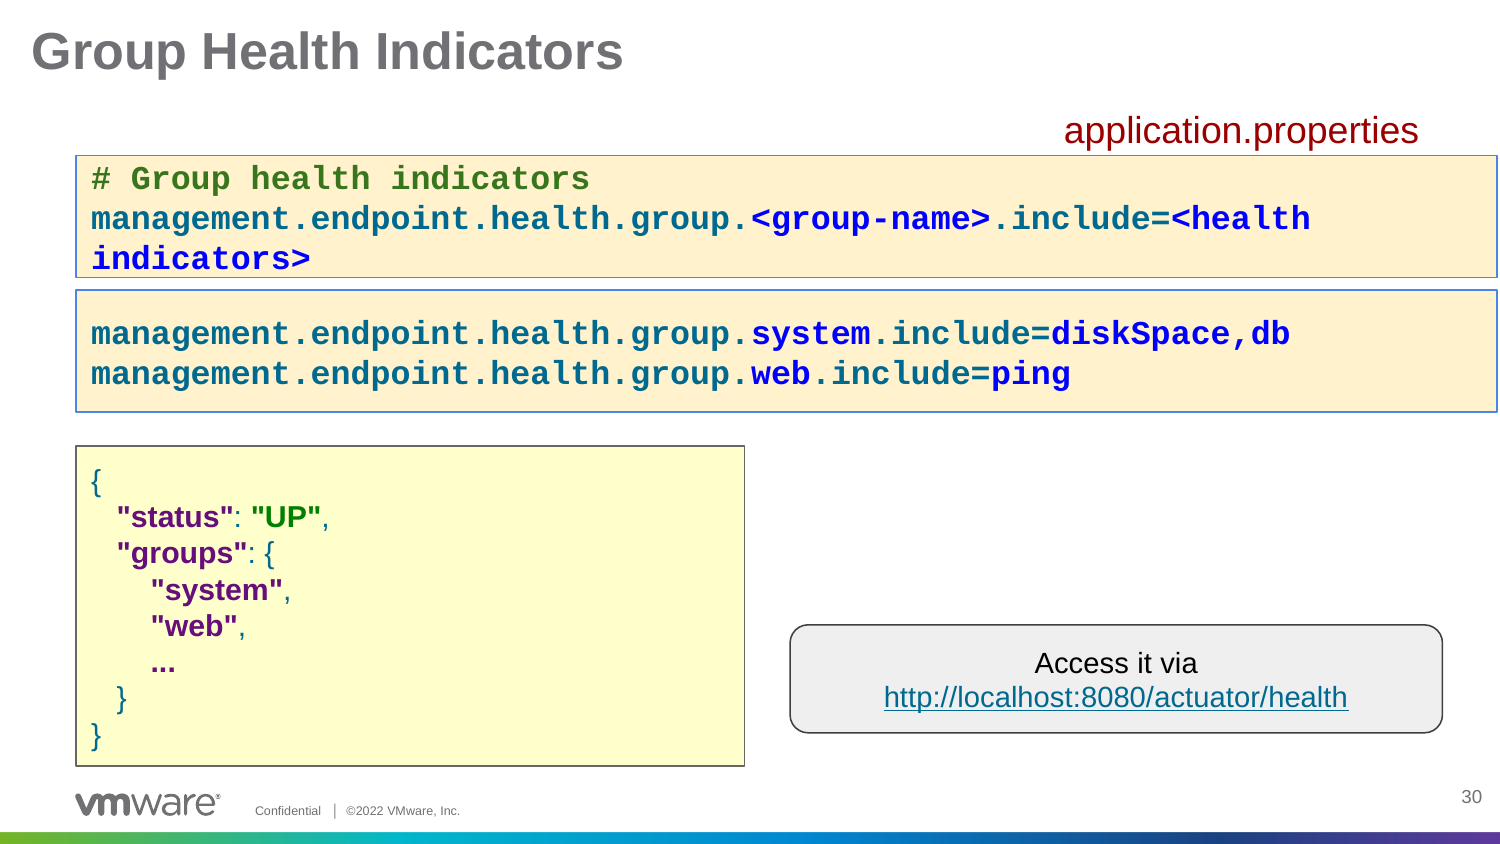

# Group Health Indicators
application.properties
# Group health indicators
management.endpoint.health.group.<group-name>.include=<health indicators>
management.endpoint.health.group.system.include=diskSpace,db
management.endpoint.health.group.web.include=ping
{
   "status": "UP",
   "groups": {
       "system",
       "web",
       ...
   }
}
Access it via
http://localhost:8080/actuator/health
30